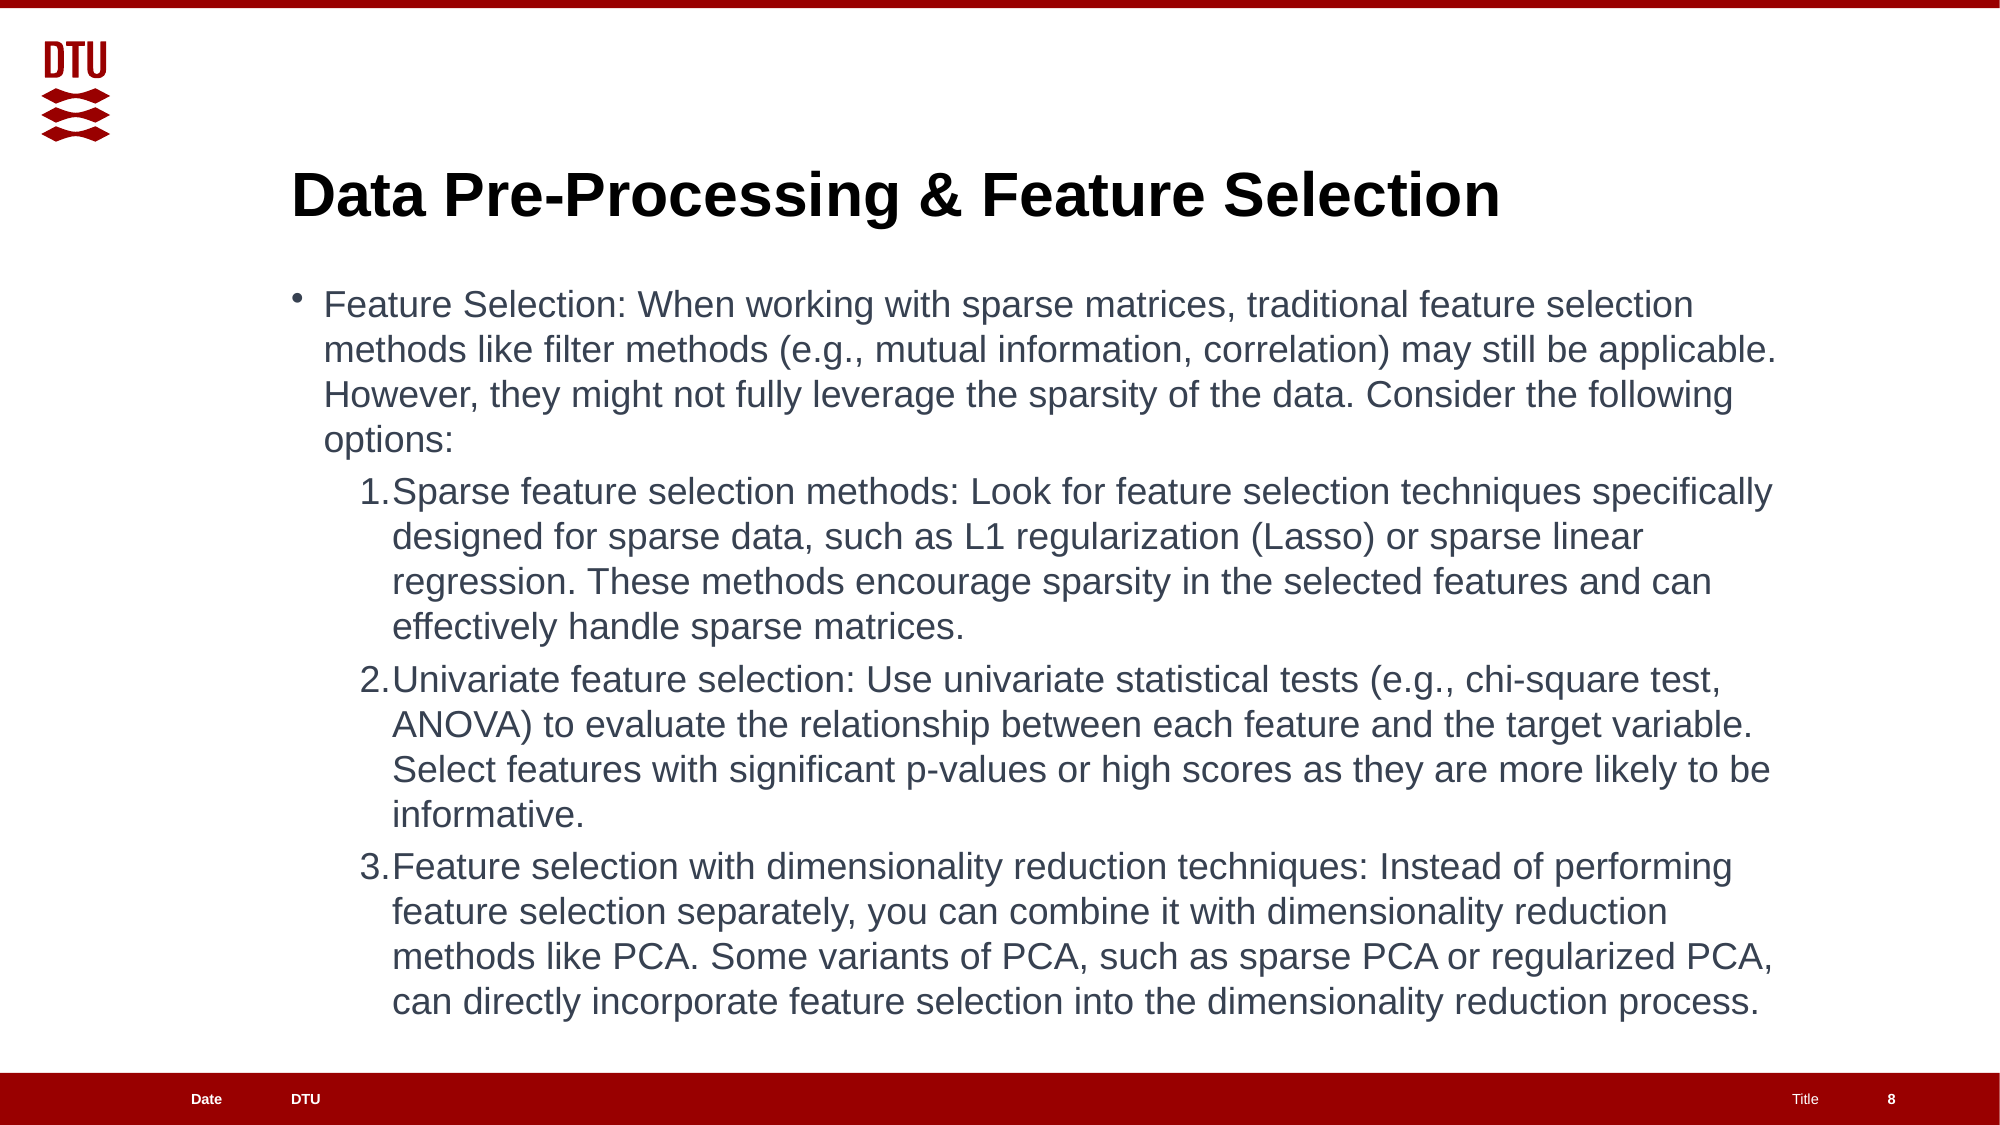

# Data Pre-Processing & Feature Selection
Feature Selection: When working with sparse matrices, traditional feature selection methods like filter methods (e.g., mutual information, correlation) may still be applicable. However, they might not fully leverage the sparsity of the data. Consider the following options:
Sparse feature selection methods: Look for feature selection techniques specifically designed for sparse data, such as L1 regularization (Lasso) or sparse linear regression. These methods encourage sparsity in the selected features and can effectively handle sparse matrices.
Univariate feature selection: Use univariate statistical tests (e.g., chi-square test, ANOVA) to evaluate the relationship between each feature and the target variable. Select features with significant p-values or high scores as they are more likely to be informative.
Feature selection with dimensionality reduction techniques: Instead of performing feature selection separately, you can combine it with dimensionality reduction methods like PCA. Some variants of PCA, such as sparse PCA or regularized PCA, can directly incorporate feature selection into the dimensionality reduction process.

8